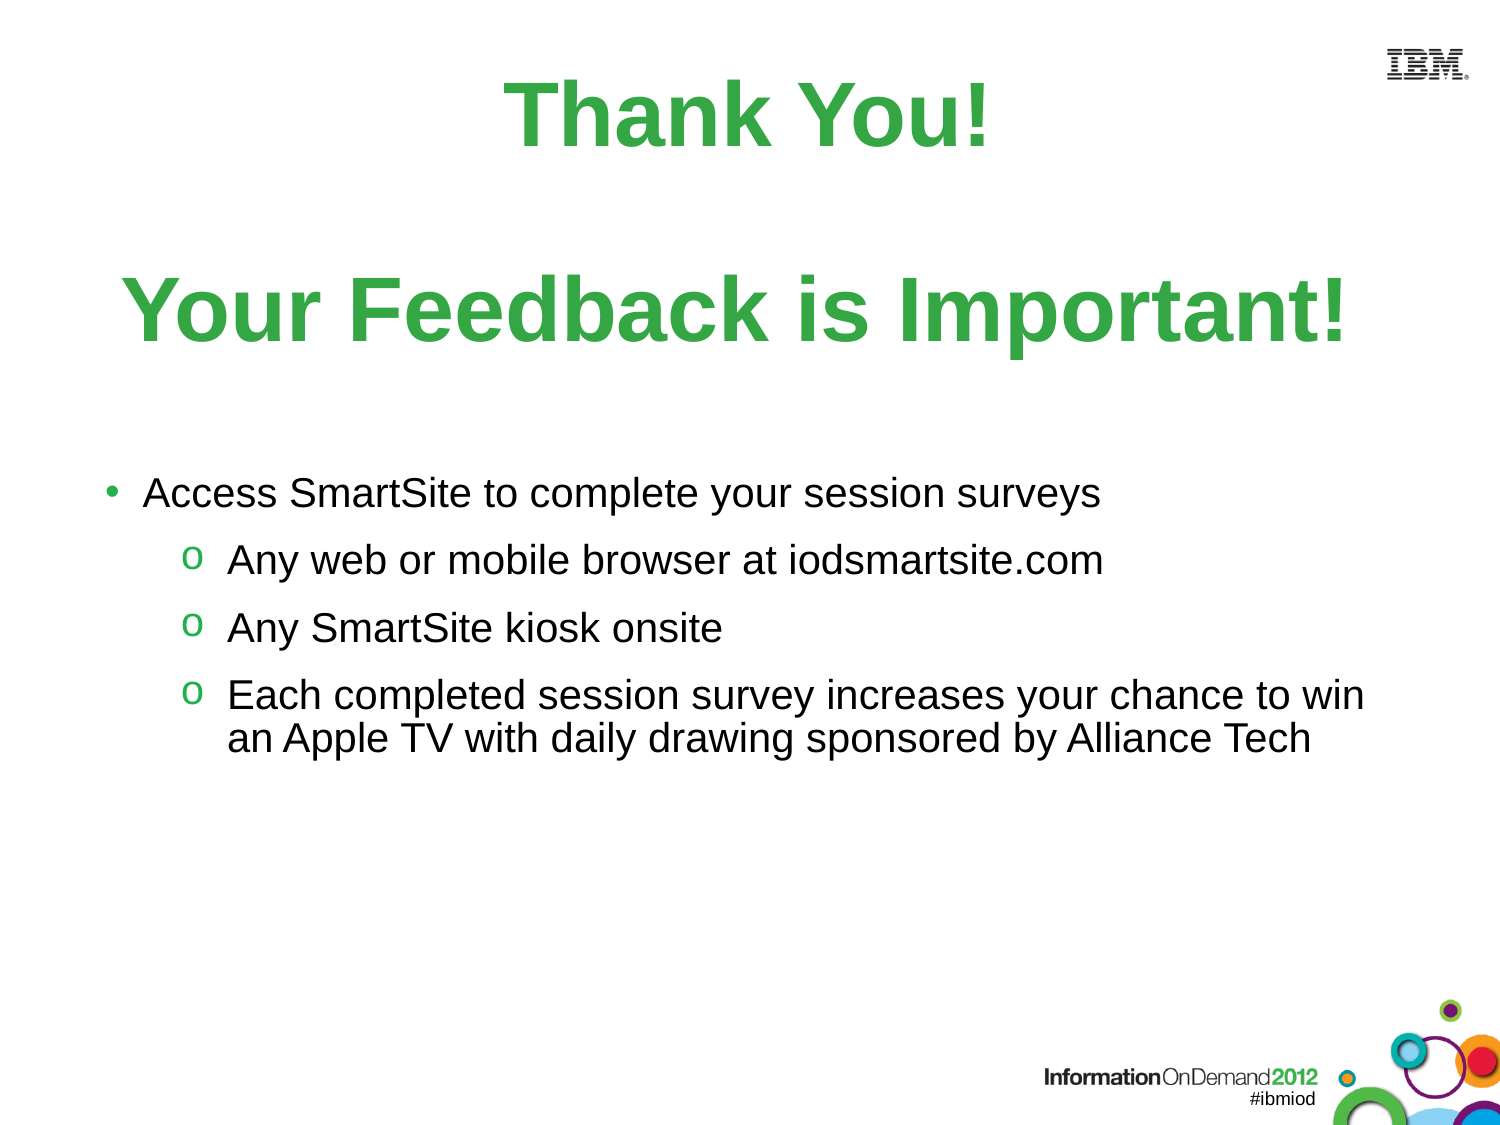

Thank You!
Your Feedback is Important!
Access SmartSite to complete your session surveys
Any web or mobile browser at iodsmartsite.com
Any SmartSite kiosk onsite
Each completed session survey increases your chance to win an Apple TV with daily drawing sponsored by Alliance Tech